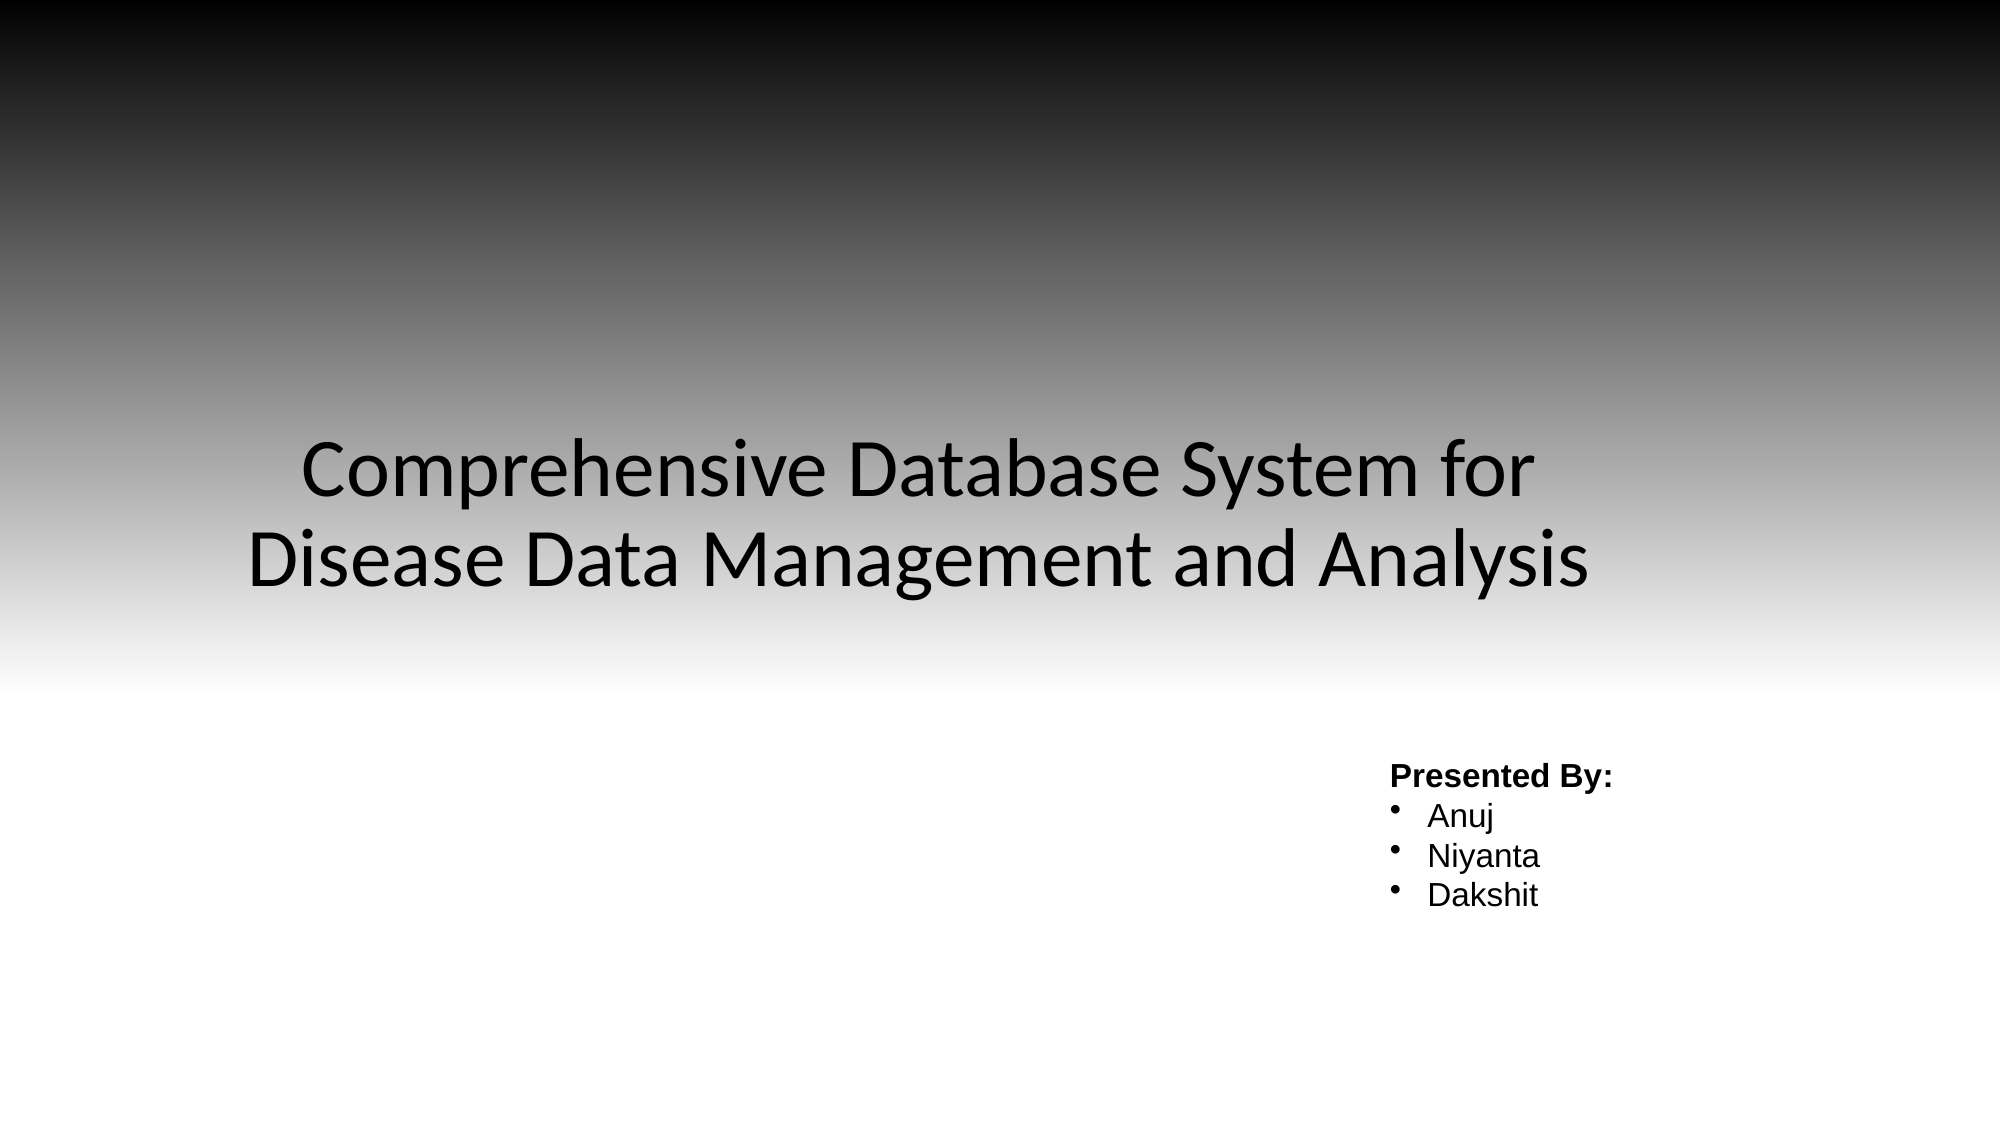

# Comprehensive Database System for Disease Data Management and Analysis
Presented By​:
Anuj
Niyanta
Dakshit